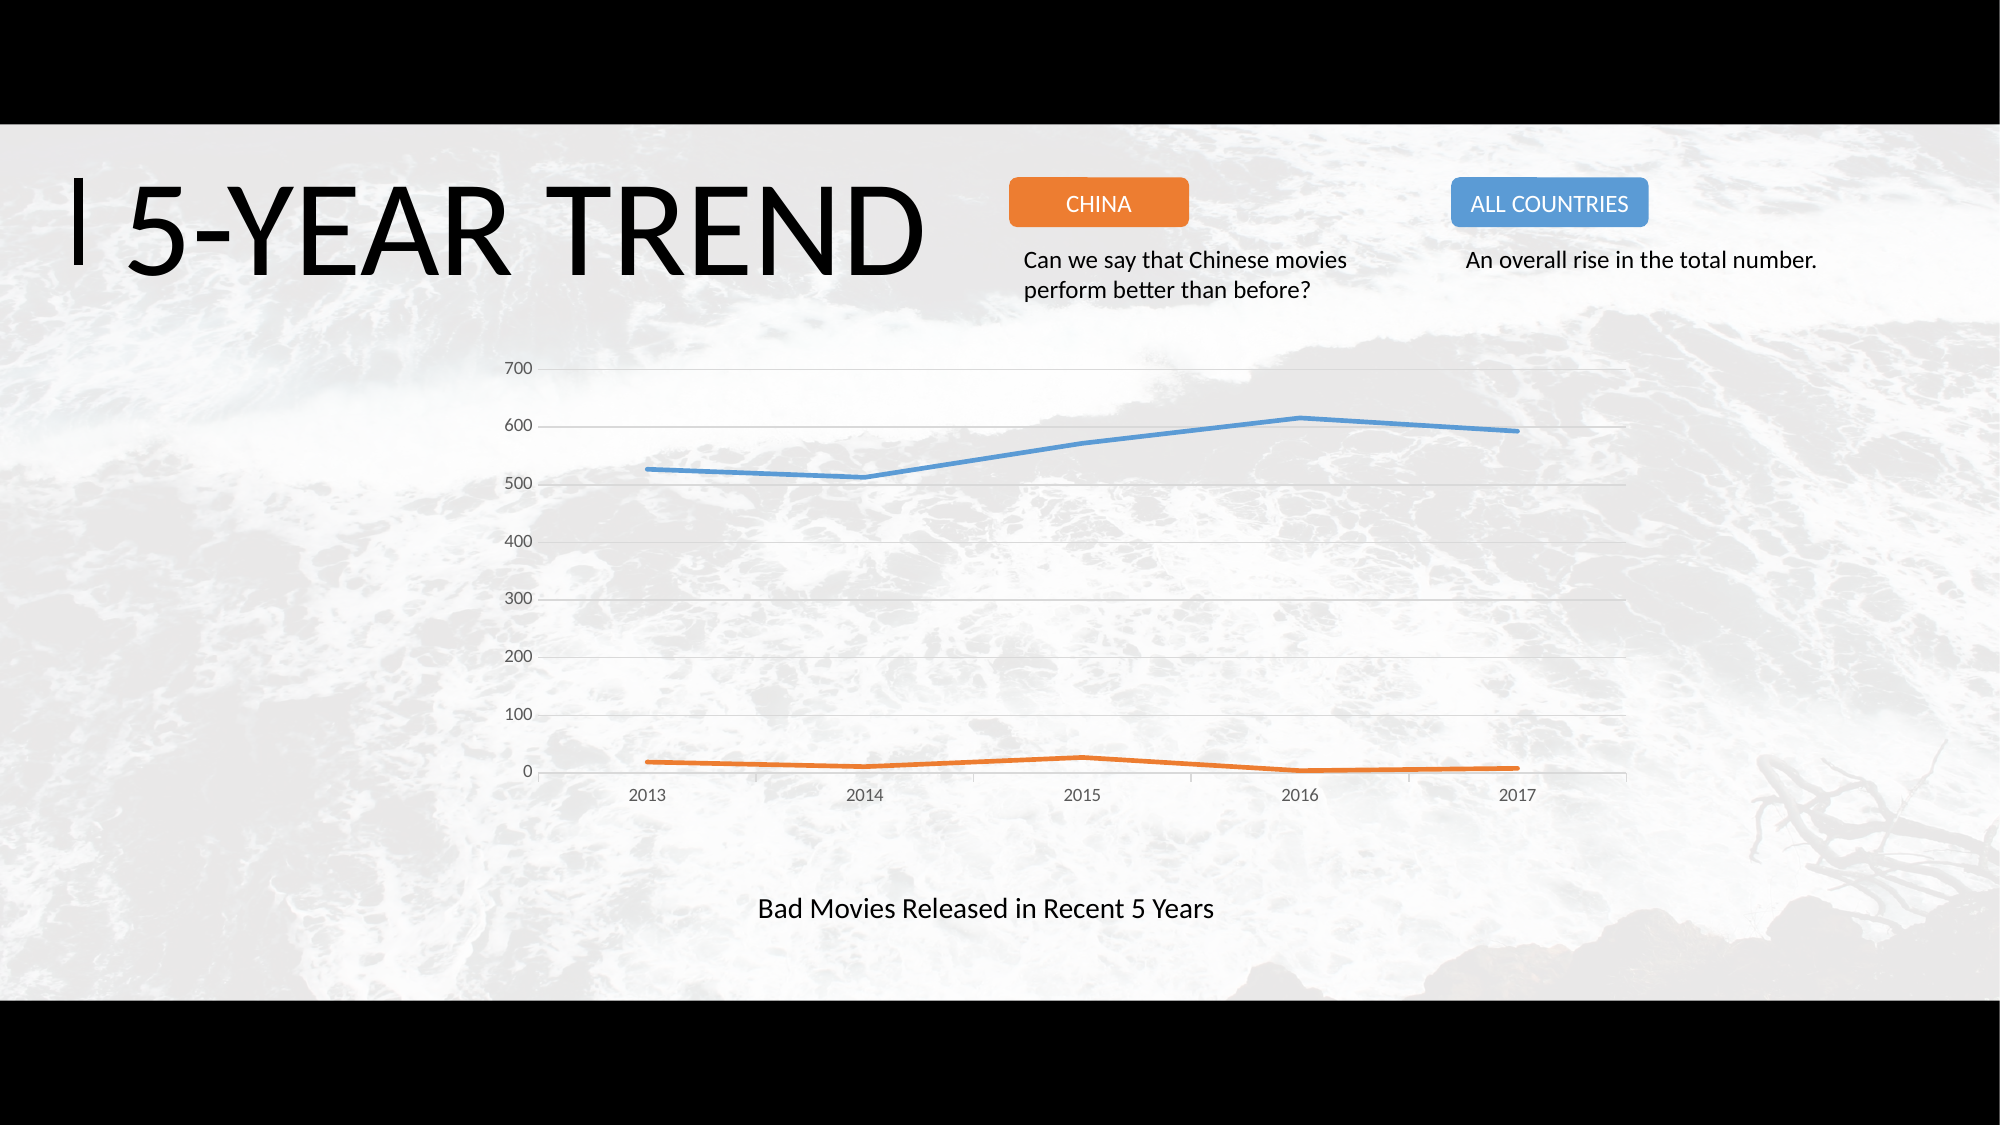

5-YEAR TREND
CHINA
ALL COUNTRIES
Can we say that Chinese movies perform better than before?
An overall rise in the total number.

### Chart

| Category | ALL COUNTRIES | CHINA |
|---|---|---|
| 2013 | 527.0 | 19.0 |
| 2014 | 513.0 | 11.0 |
| 2015 | 572.0 | 27.0 |
| 2016 | 616.0 | 4.0 |
| 2017 | 593.0 | 8.0 |
Bad Movies Released in Recent 5 Years